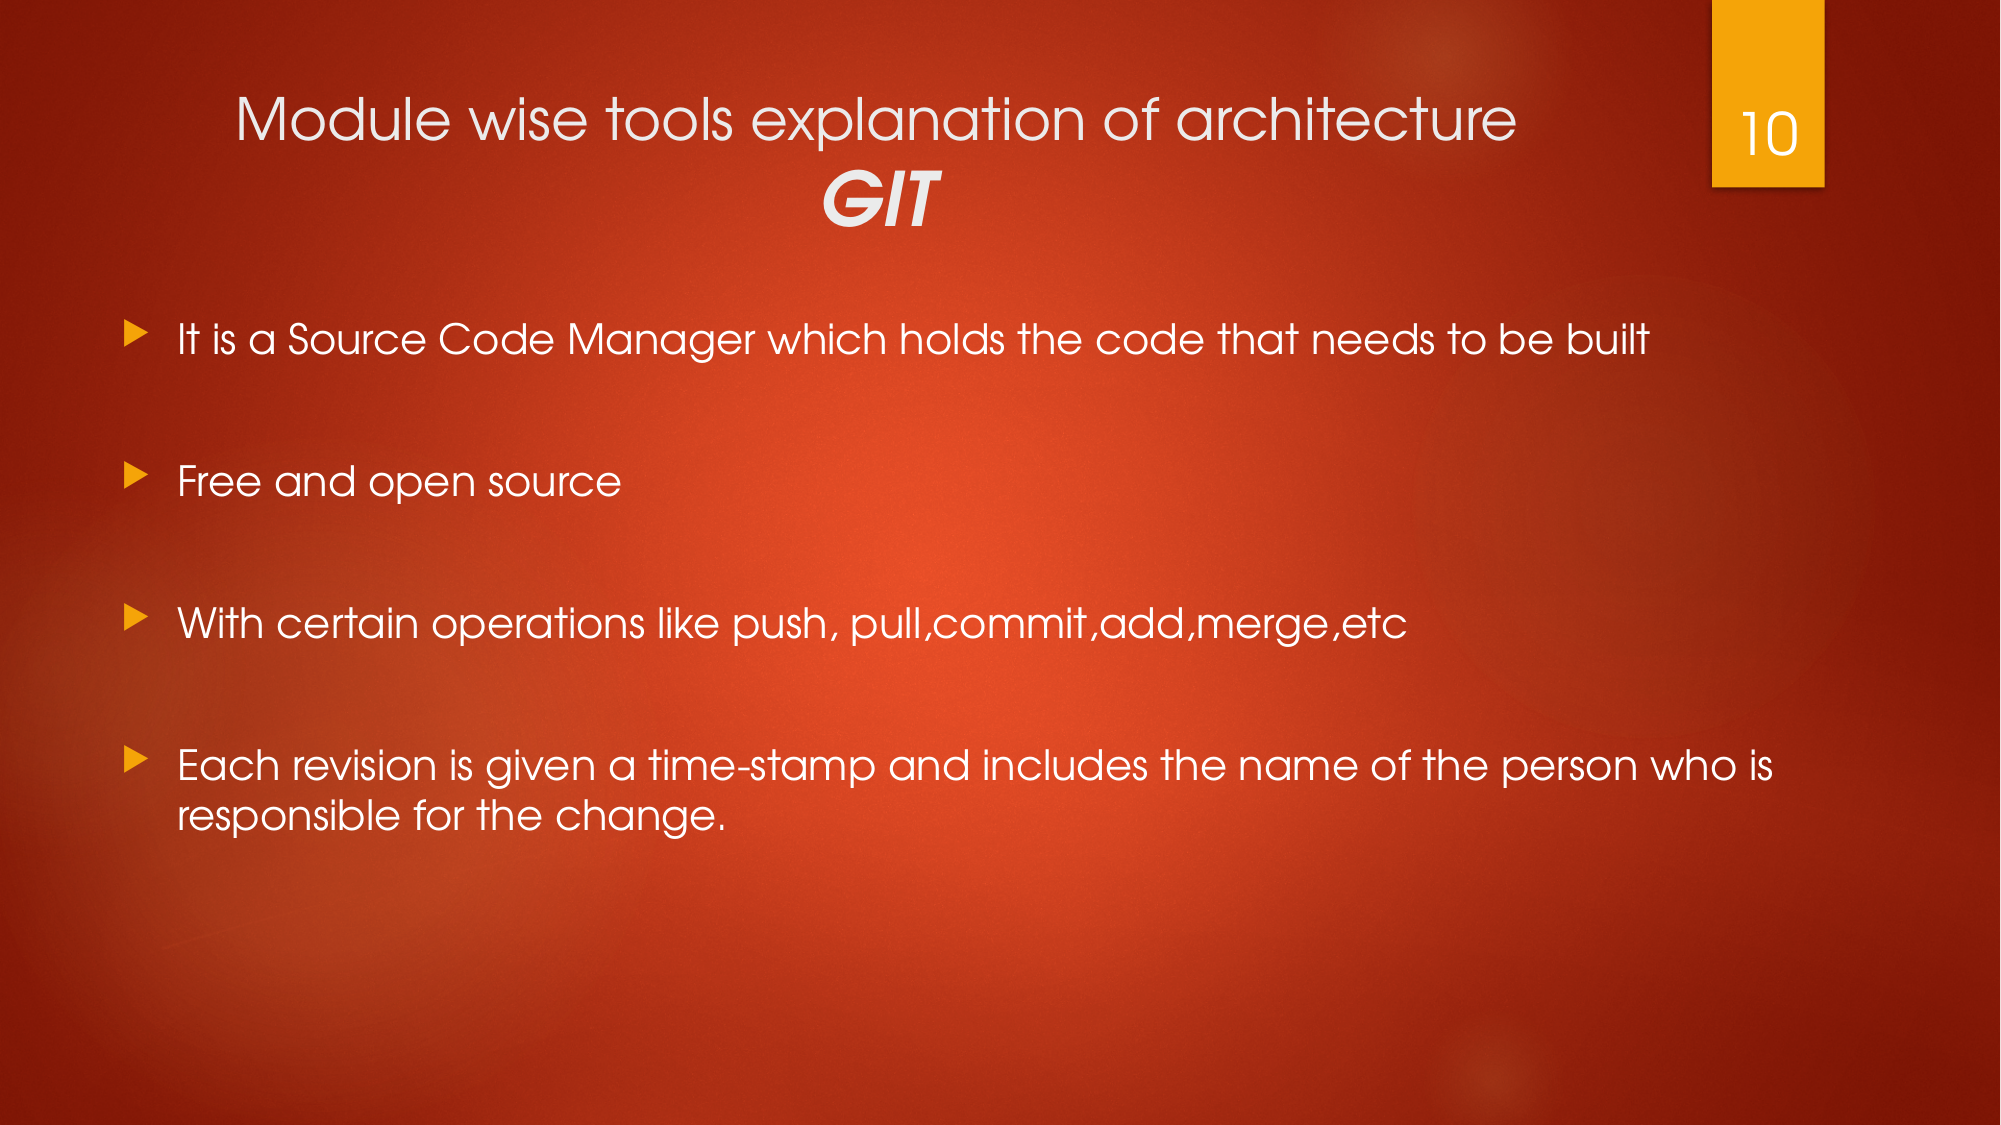

10
# Module wise tools explanation of architecture GIT
It is a Source Code Manager which holds the code that needs to be built

Free and open source

With certain operations like push, pull,commit,add,merge,etc

Each revision is given a time-stamp and includes the name of the person who is responsible for the change.